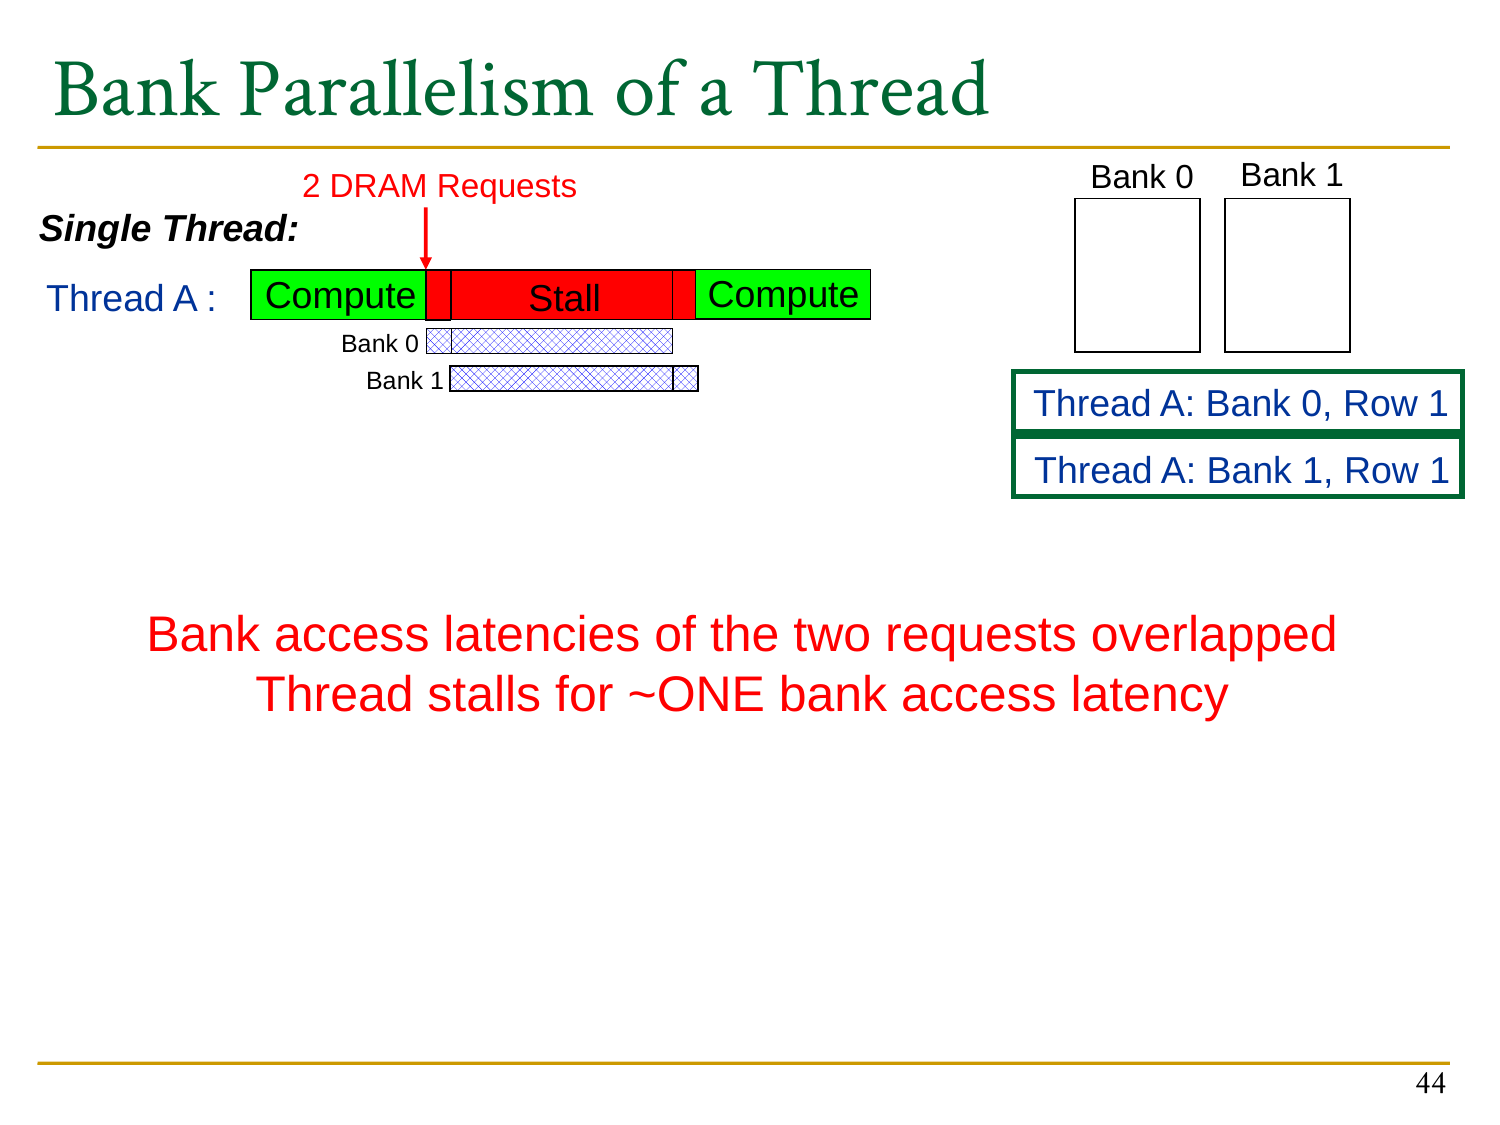

# Bank Parallelism of a Thread
Bank 1
Bank 0
2 DRAM Requests
Single Thread:

Compute
Compute
Thread A :
Stall

Bank 0

Bank 1

Thread A: Bank 0, Row 1

Thread A: Bank 1, Row 1
Bank access latencies of the two requests overlapped
Thread stalls for ~ONE bank access latency
44